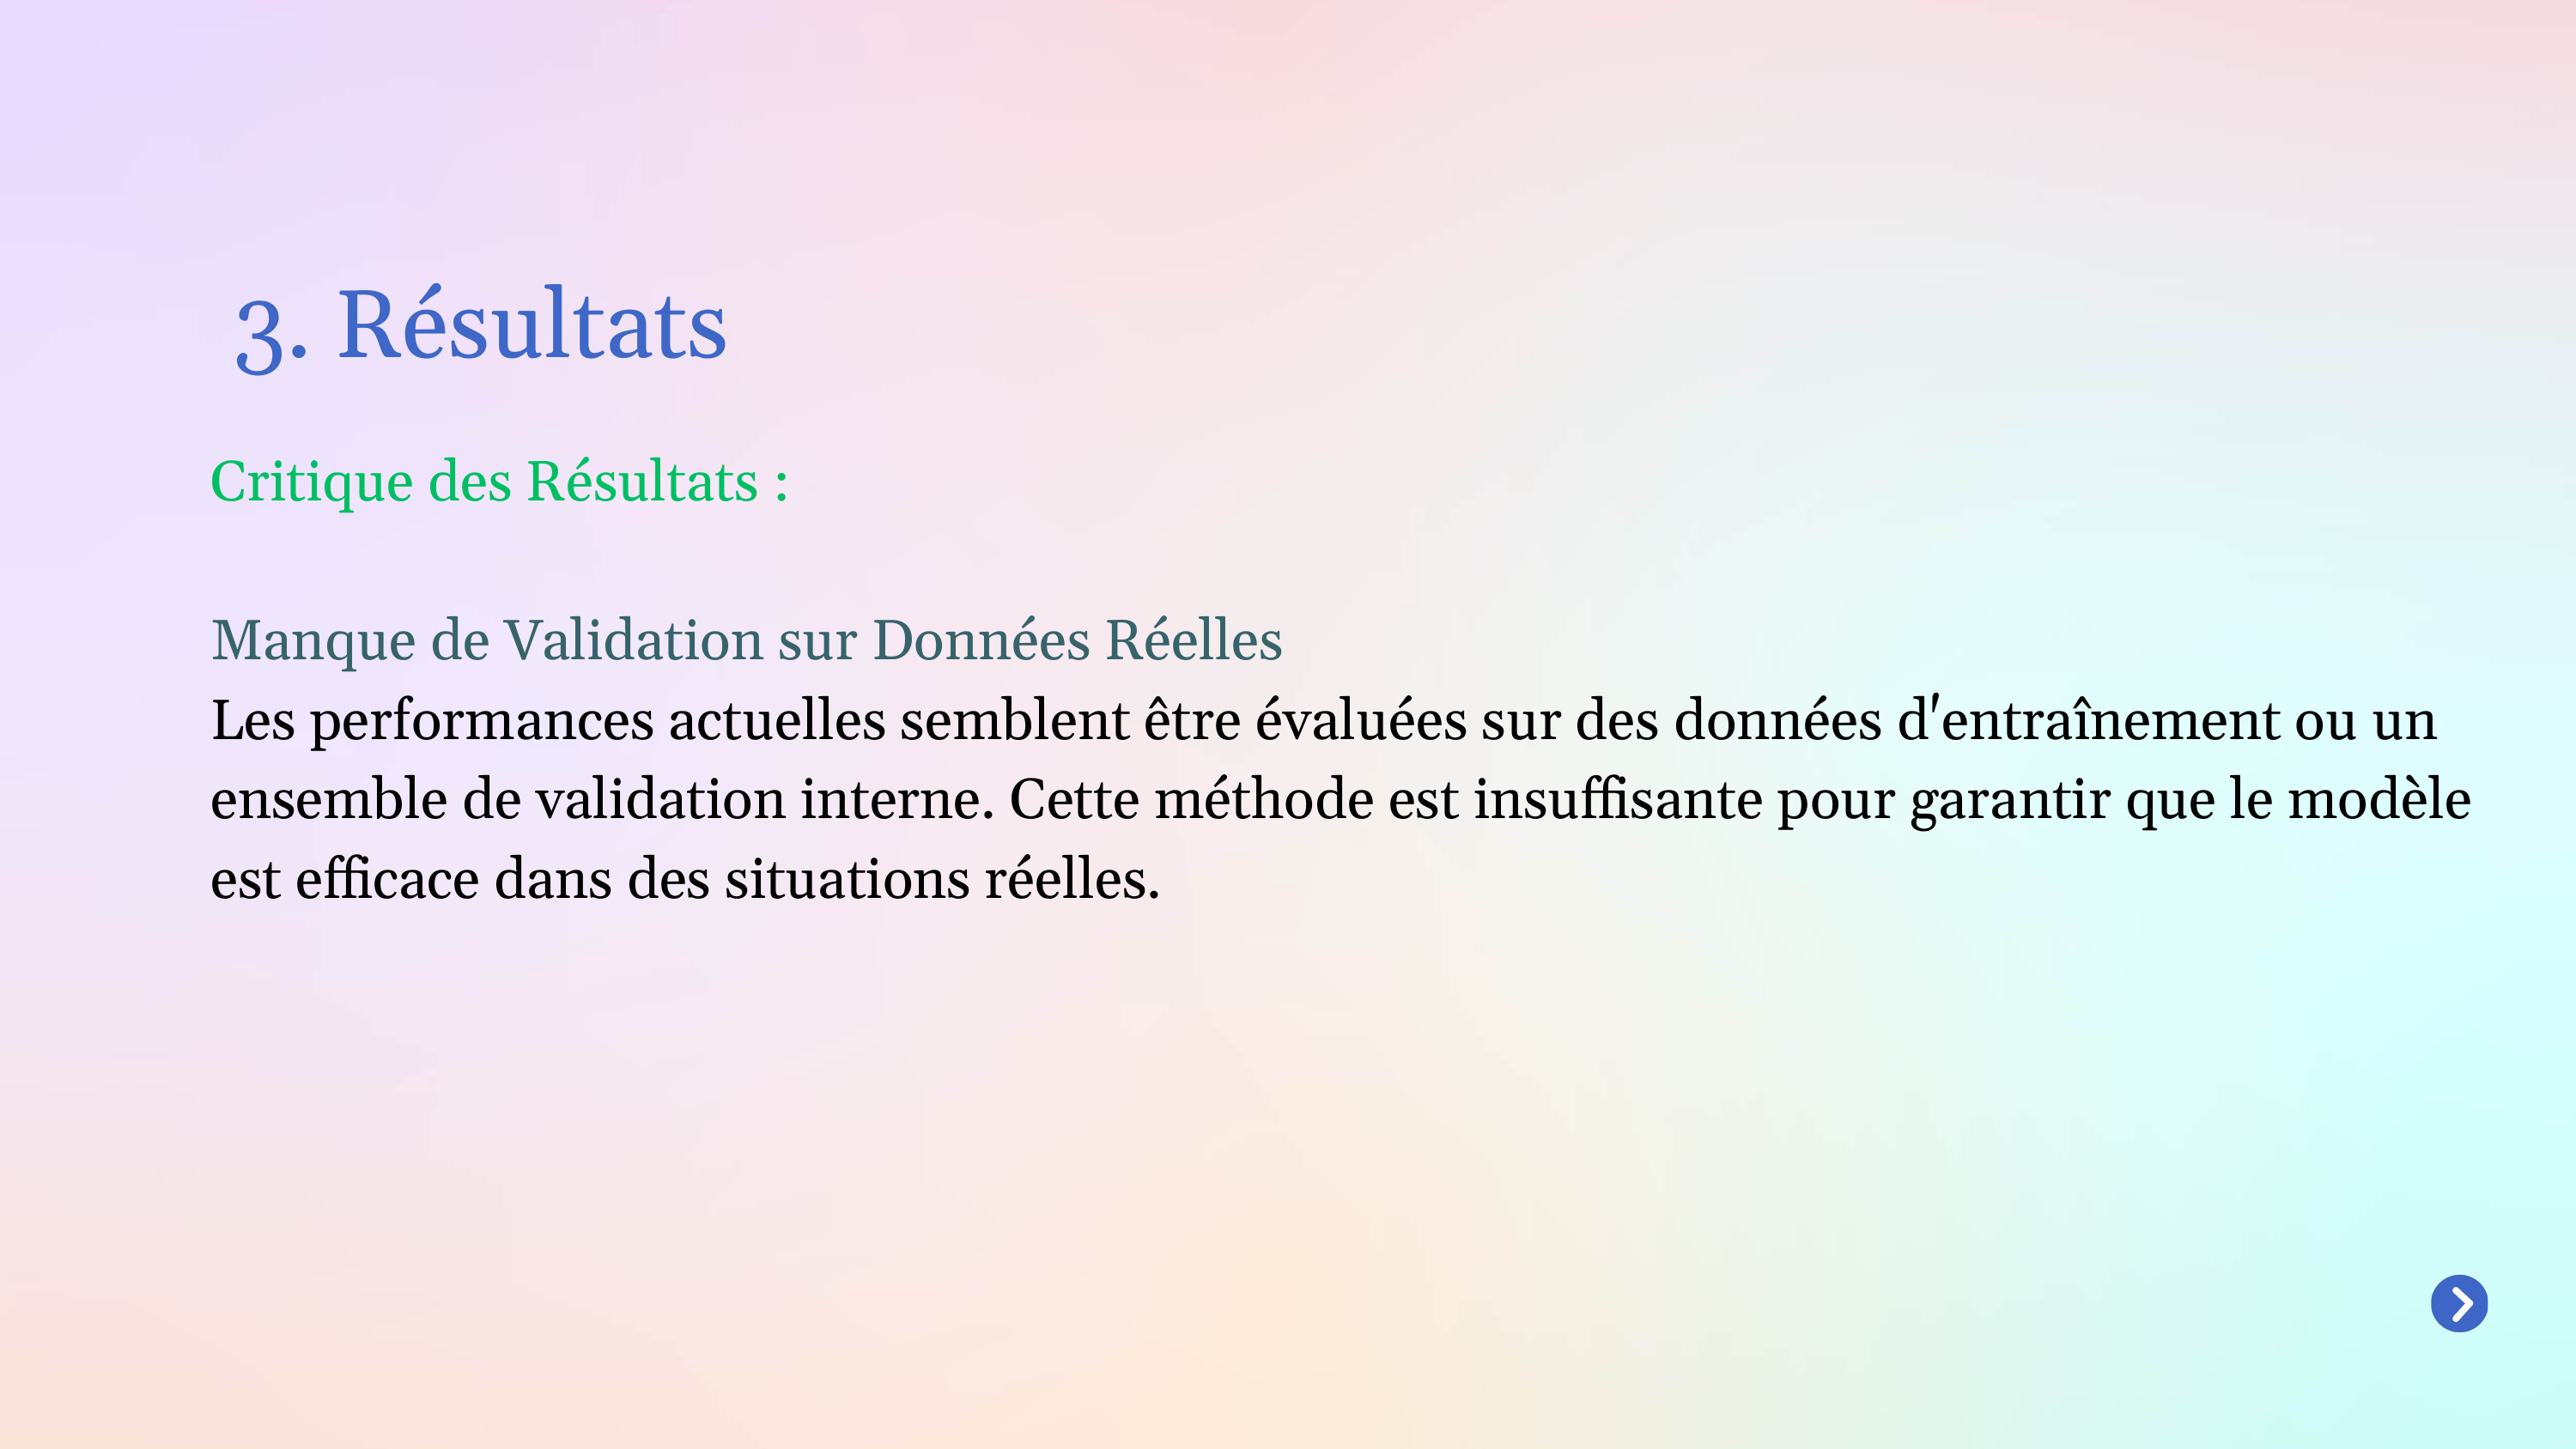

3. Résultats
Critique des Résultats :

Manque de Validation sur Données Réelles
Les performances actuelles semblent être évaluées sur des données d'entraînement ou un ensemble de validation interne. Cette méthode est insuffisante pour garantir que le modèle est efficace dans des situations réelles.